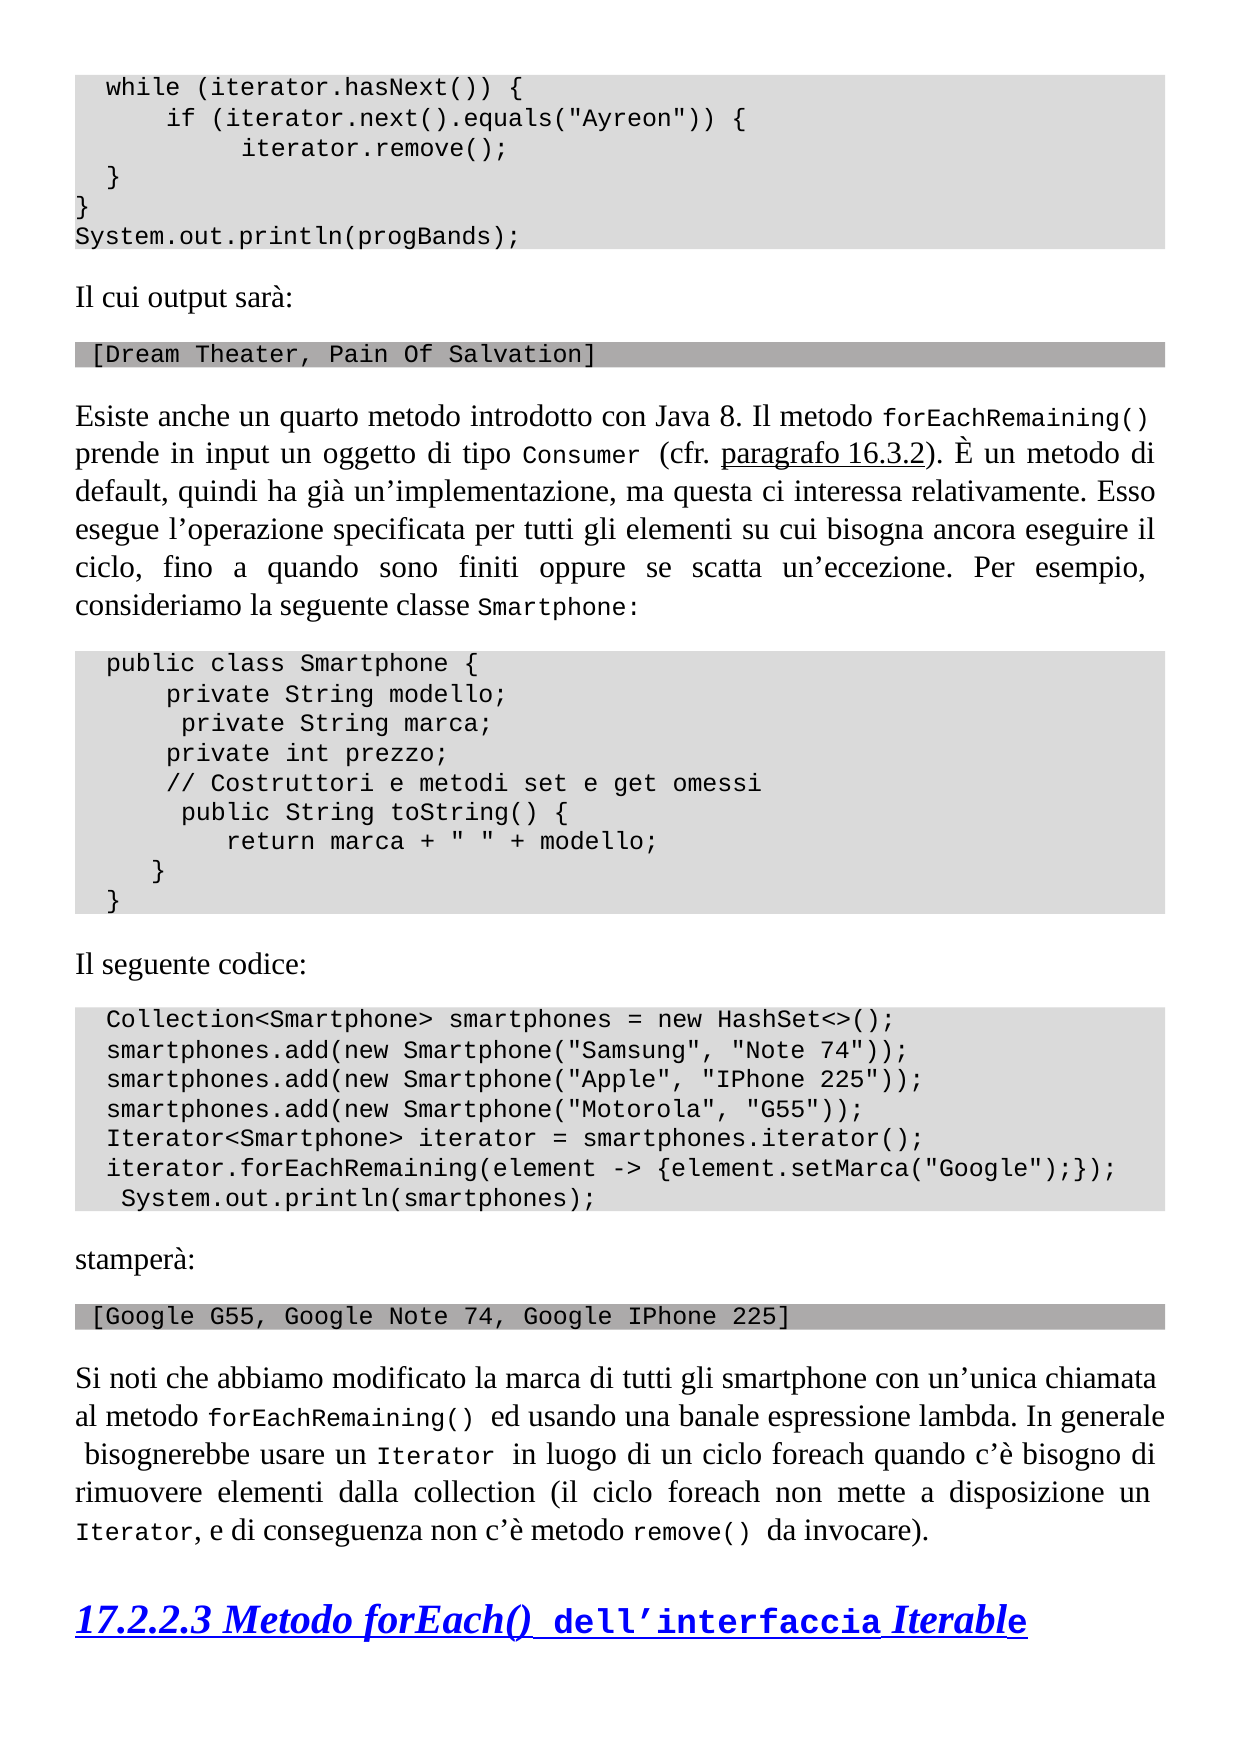

while (iterator.hasNext()) {
if (iterator.next().equals("Ayreon")) {  iterator.remove();
}
}
System.out.println(progBands);
Il cui output sarà:
[Dream Theater, Pain Of Salvation]
Esiste anche un quarto metodo introdotto con Java 8. Il metodo forEachRemaining()  prende in input un oggetto di tipo Consumer (cfr. paragrafo 16.3.2). È un metodo di  default, quindi ha già un’implementazione, ma questa ci interessa relativamente. Esso  esegue l’operazione specificata per tutti gli elementi su cui bisogna ancora eseguire il  ciclo, fino a quando sono finiti oppure se scatta un’eccezione. Per esempio,  consideriamo la seguente classe Smartphone:
public class Smartphone {
private String modello;  private String marca;  private int prezzo;
// Costruttori e metodi set e get omessi  public String toString() {
return marca + " " + modello;
}
}
Il seguente codice:
Collection<Smartphone> smartphones = new HashSet<>();
smartphones.add(new Smartphone("Samsung", "Note 74"));  smartphones.add(new Smartphone("Apple", "IPhone 225"));  smartphones.add(new Smartphone("Motorola", "G55"));  Iterator<Smartphone> iterator = smartphones.iterator();  iterator.forEachRemaining(element -> {element.setMarca("Google");});  System.out.println(smartphones);
stamperà:
[Google G55, Google Note 74, Google IPhone 225]
Si noti che abbiamo modificato la marca di tutti gli smartphone con un’unica chiamata  al metodo forEachRemaining() ed usando una banale espressione lambda. In generale  bisognerebbe usare un Iterator in luogo di un ciclo foreach quando c’è bisogno di  rimuovere elementi dalla collection (il ciclo foreach non mette a disposizione un  Iterator, e di conseguenza non c’è metodo remove() da invocare).

17.2.2.3 Metodo forEach() dell’interfaccia Iterable